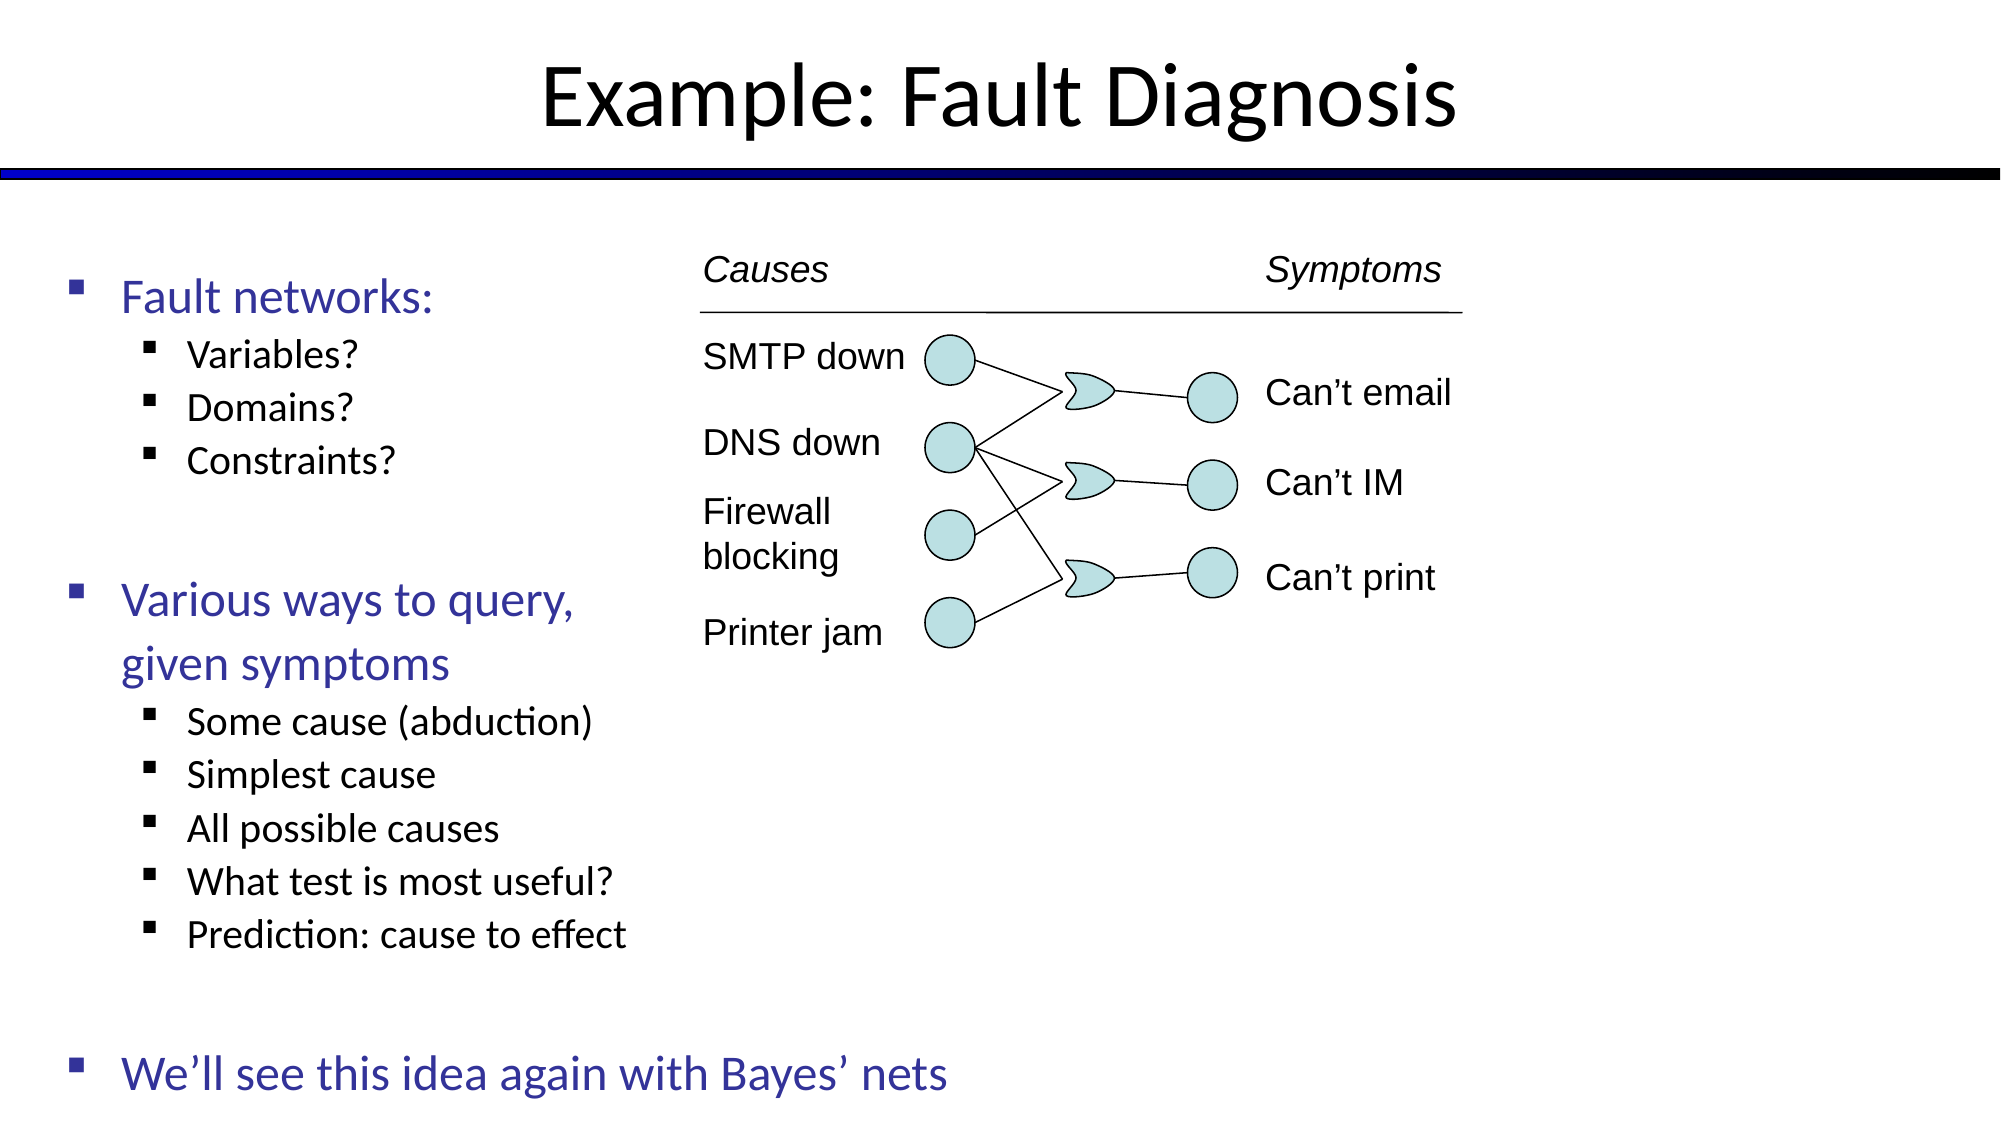

# Example: Fault Diagnosis
Symptoms
Causes
Fault networks:
Variables?
Domains?
Constraints?

Various ways to query,
	given symptoms
Some cause (abduction)
Simplest cause
All possible causes
What test is most useful?
Prediction: cause to effect

We’ll see this idea again with Bayes’ nets

SMTP down

Can’t email

DNS down

Can’t IM

Firewall blocking

Can’t print

Printer jam